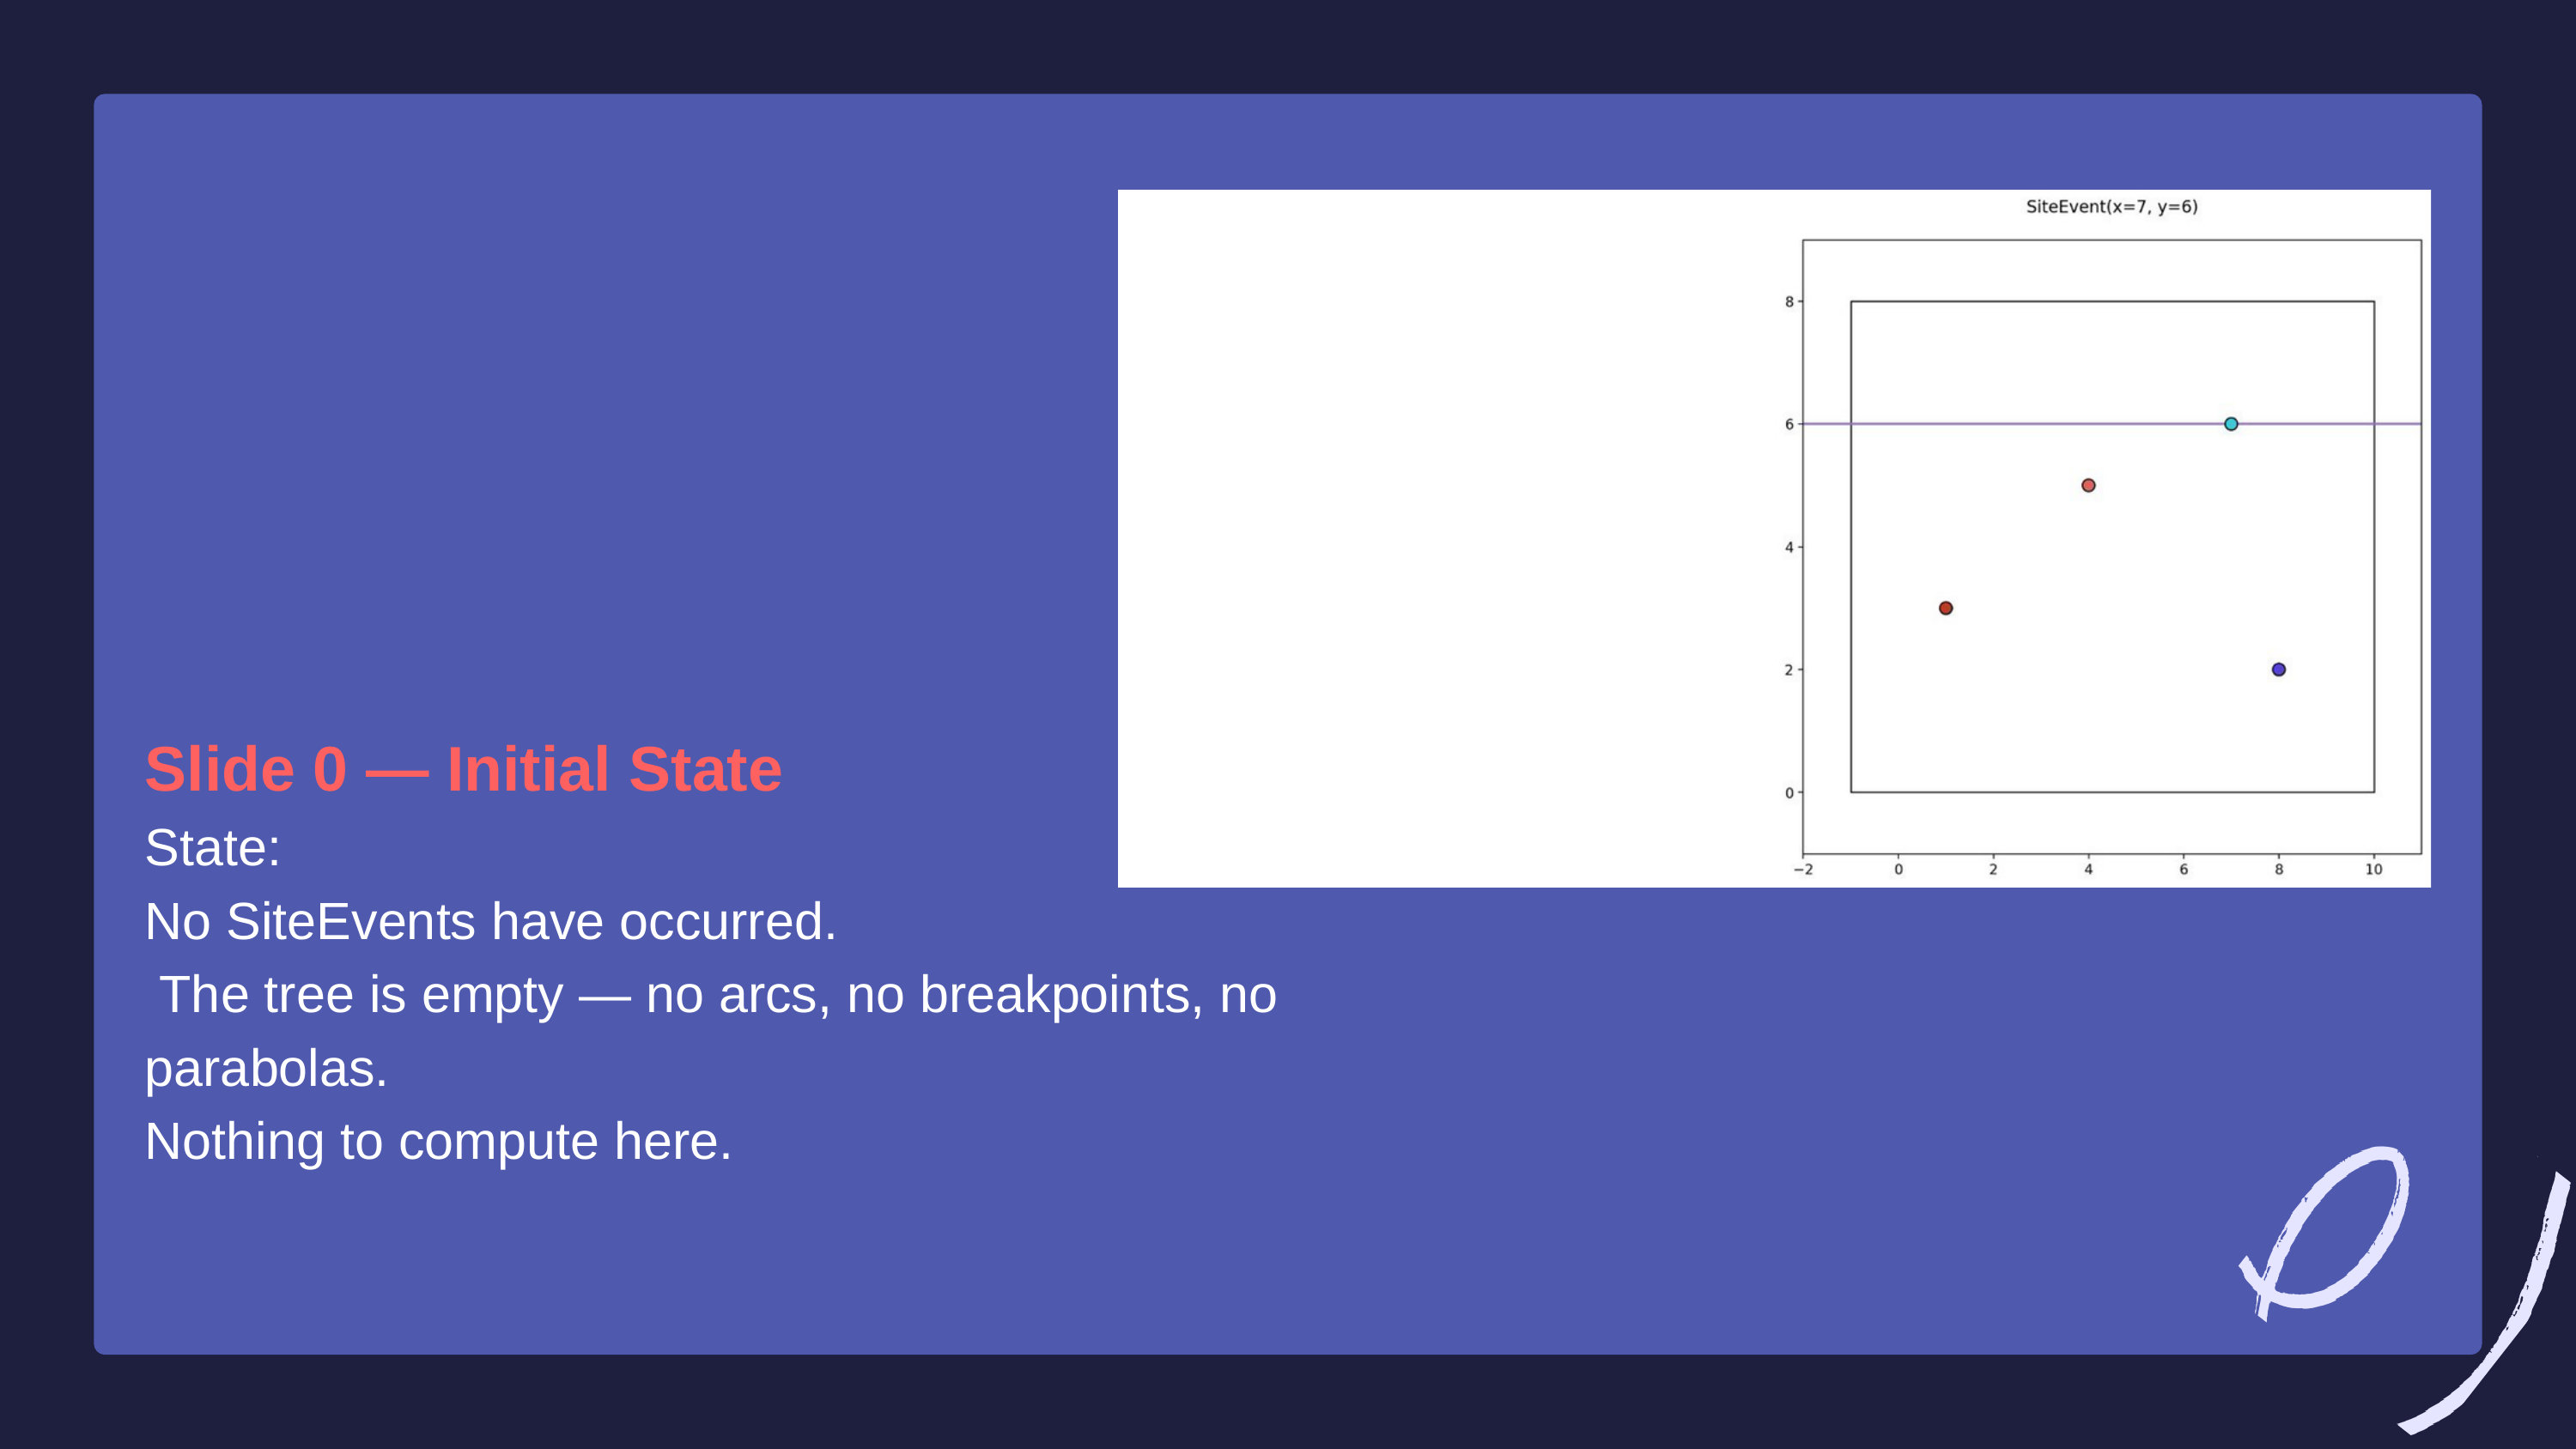

Slide 0 — Initial State
State:
No SiteEvents have occurred.
 The tree is empty — no arcs, no breakpoints, no parabolas.
Nothing to compute here.